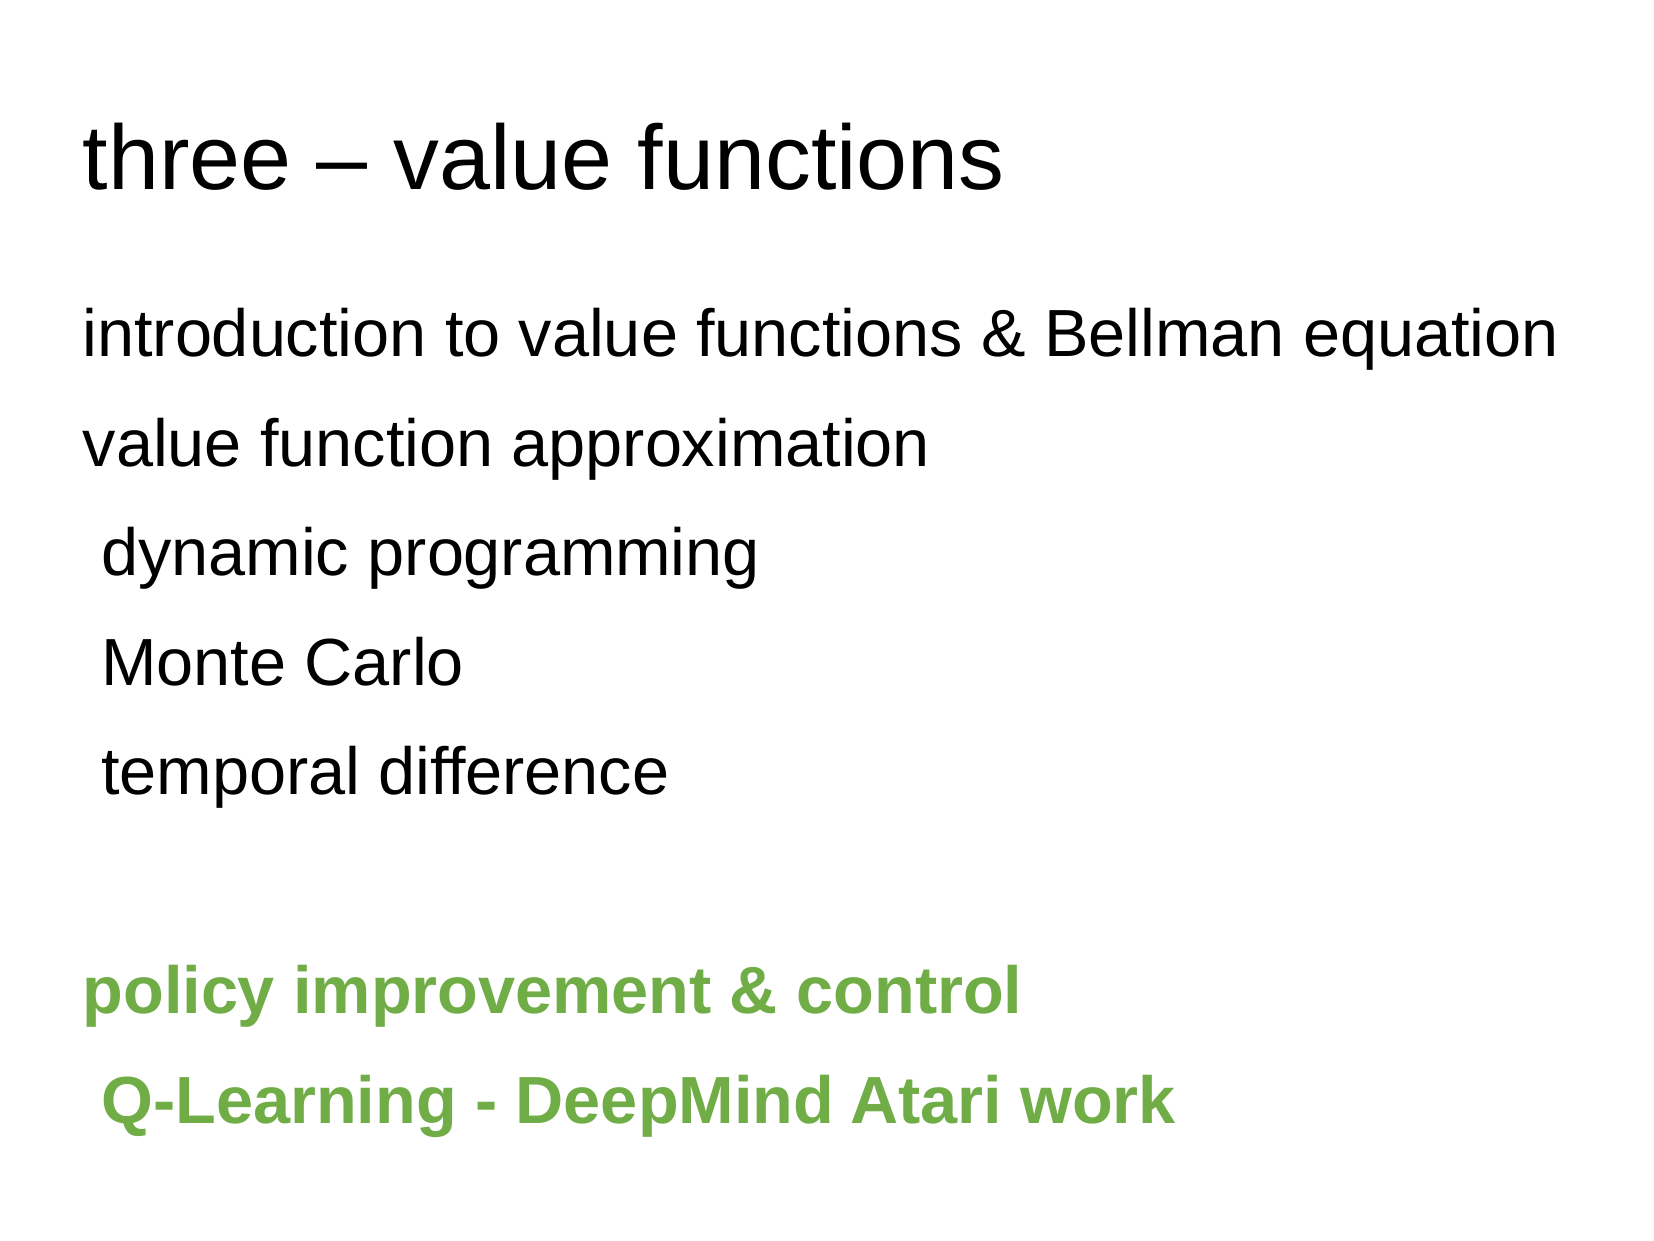

three – value functions
introduction to value functions & Bellman equation
value function approximation
 dynamic programming
 Monte Carlo
 temporal difference

policy improvement & control
 Q-Learning - DeepMind Atari work